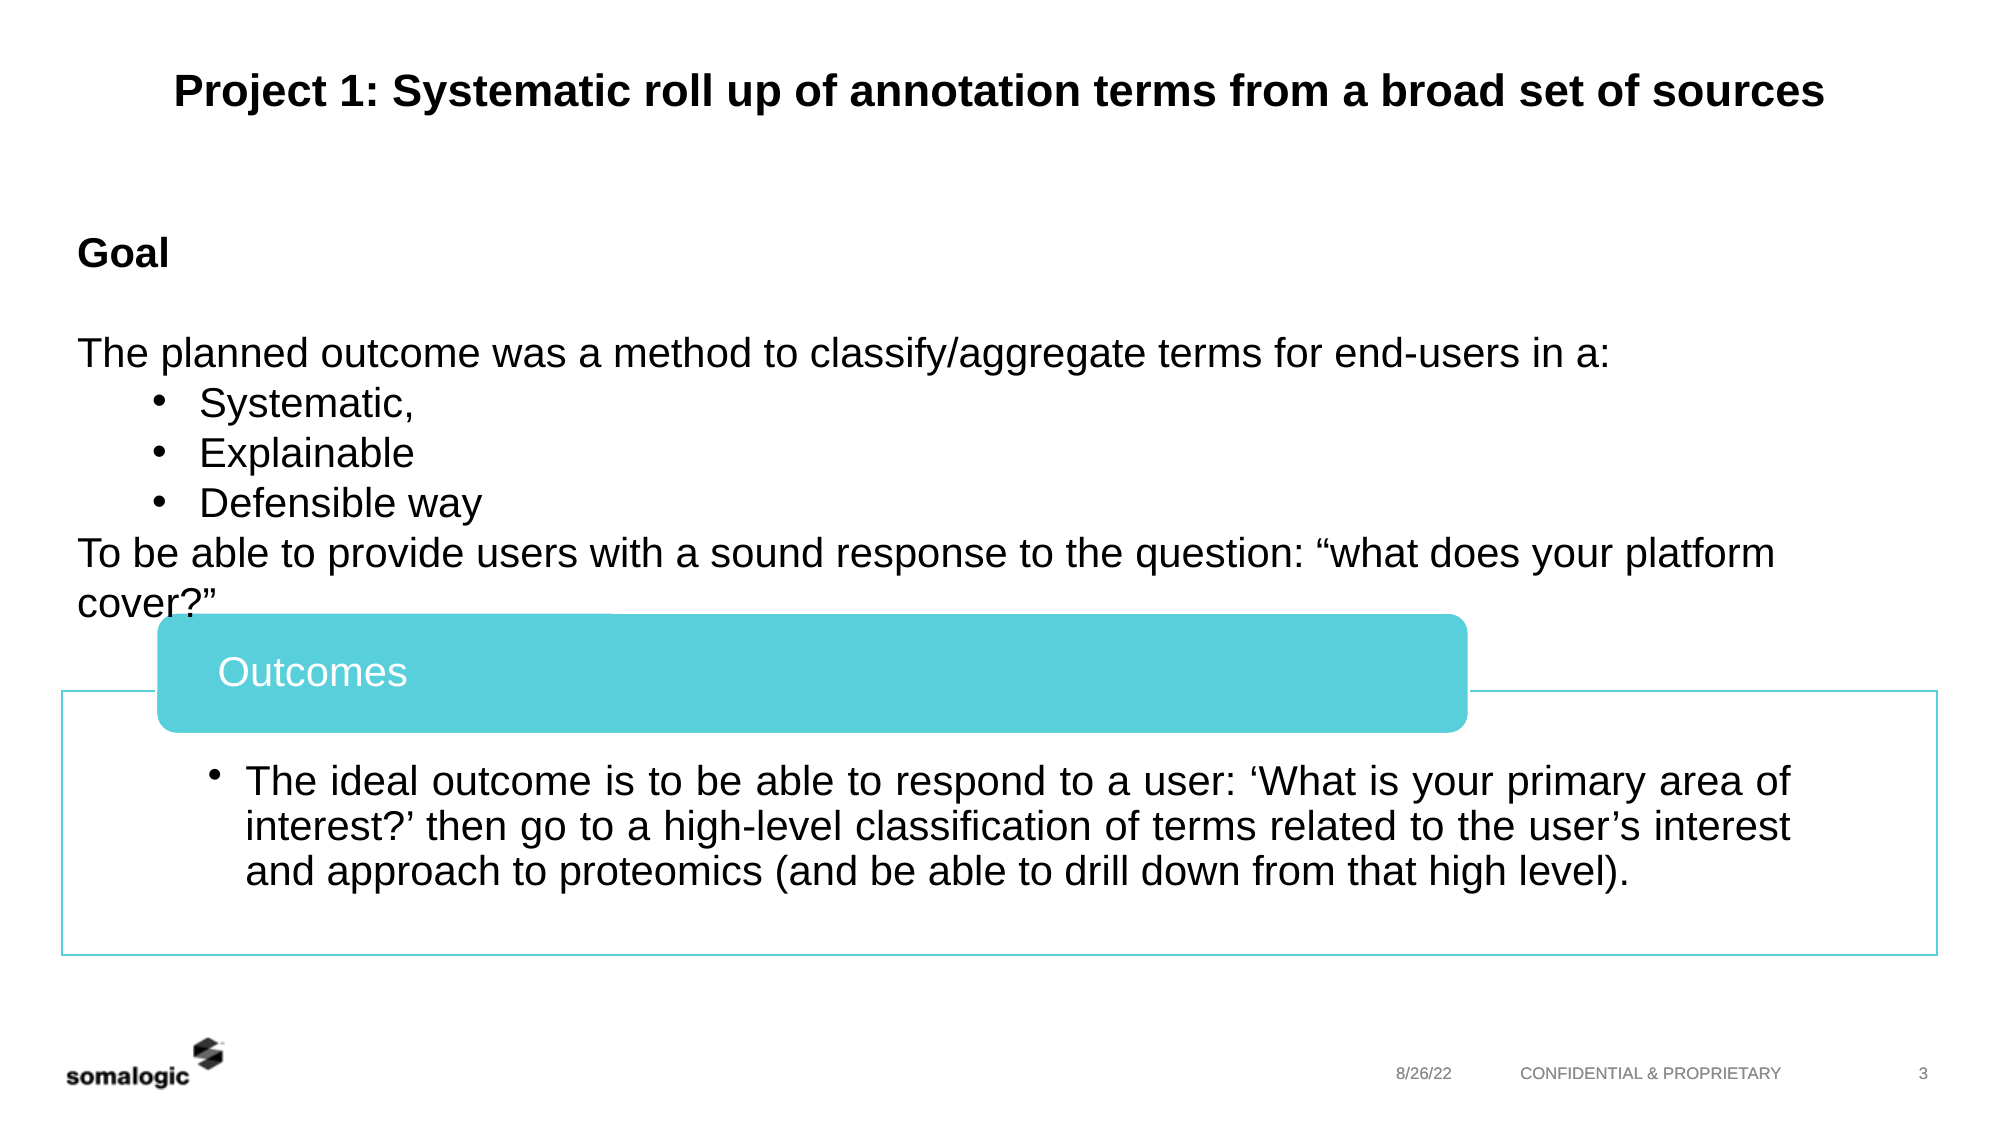

# Project 1: Systematic roll up of annotation terms from a broad set of sources
Goal

The planned outcome was a method to classify/aggregate terms for end-users in a:
Systematic,
Explainable
Defensible way
To be able to provide users with a sound response to the question: “what does your platform cover?”

The ideal outcome is to be able to respond to a user: ‘What is your primary area of interest?’ then go to a high-level classification of terms related to the user’s interest and approach to proteomics (and be able to drill down from that high level).
Outcomes
8/26/22
8/26/22
CONFIDENTIAL & PROPRIETARY
CONFIDENTIAL & PROPRIETARY
3
3